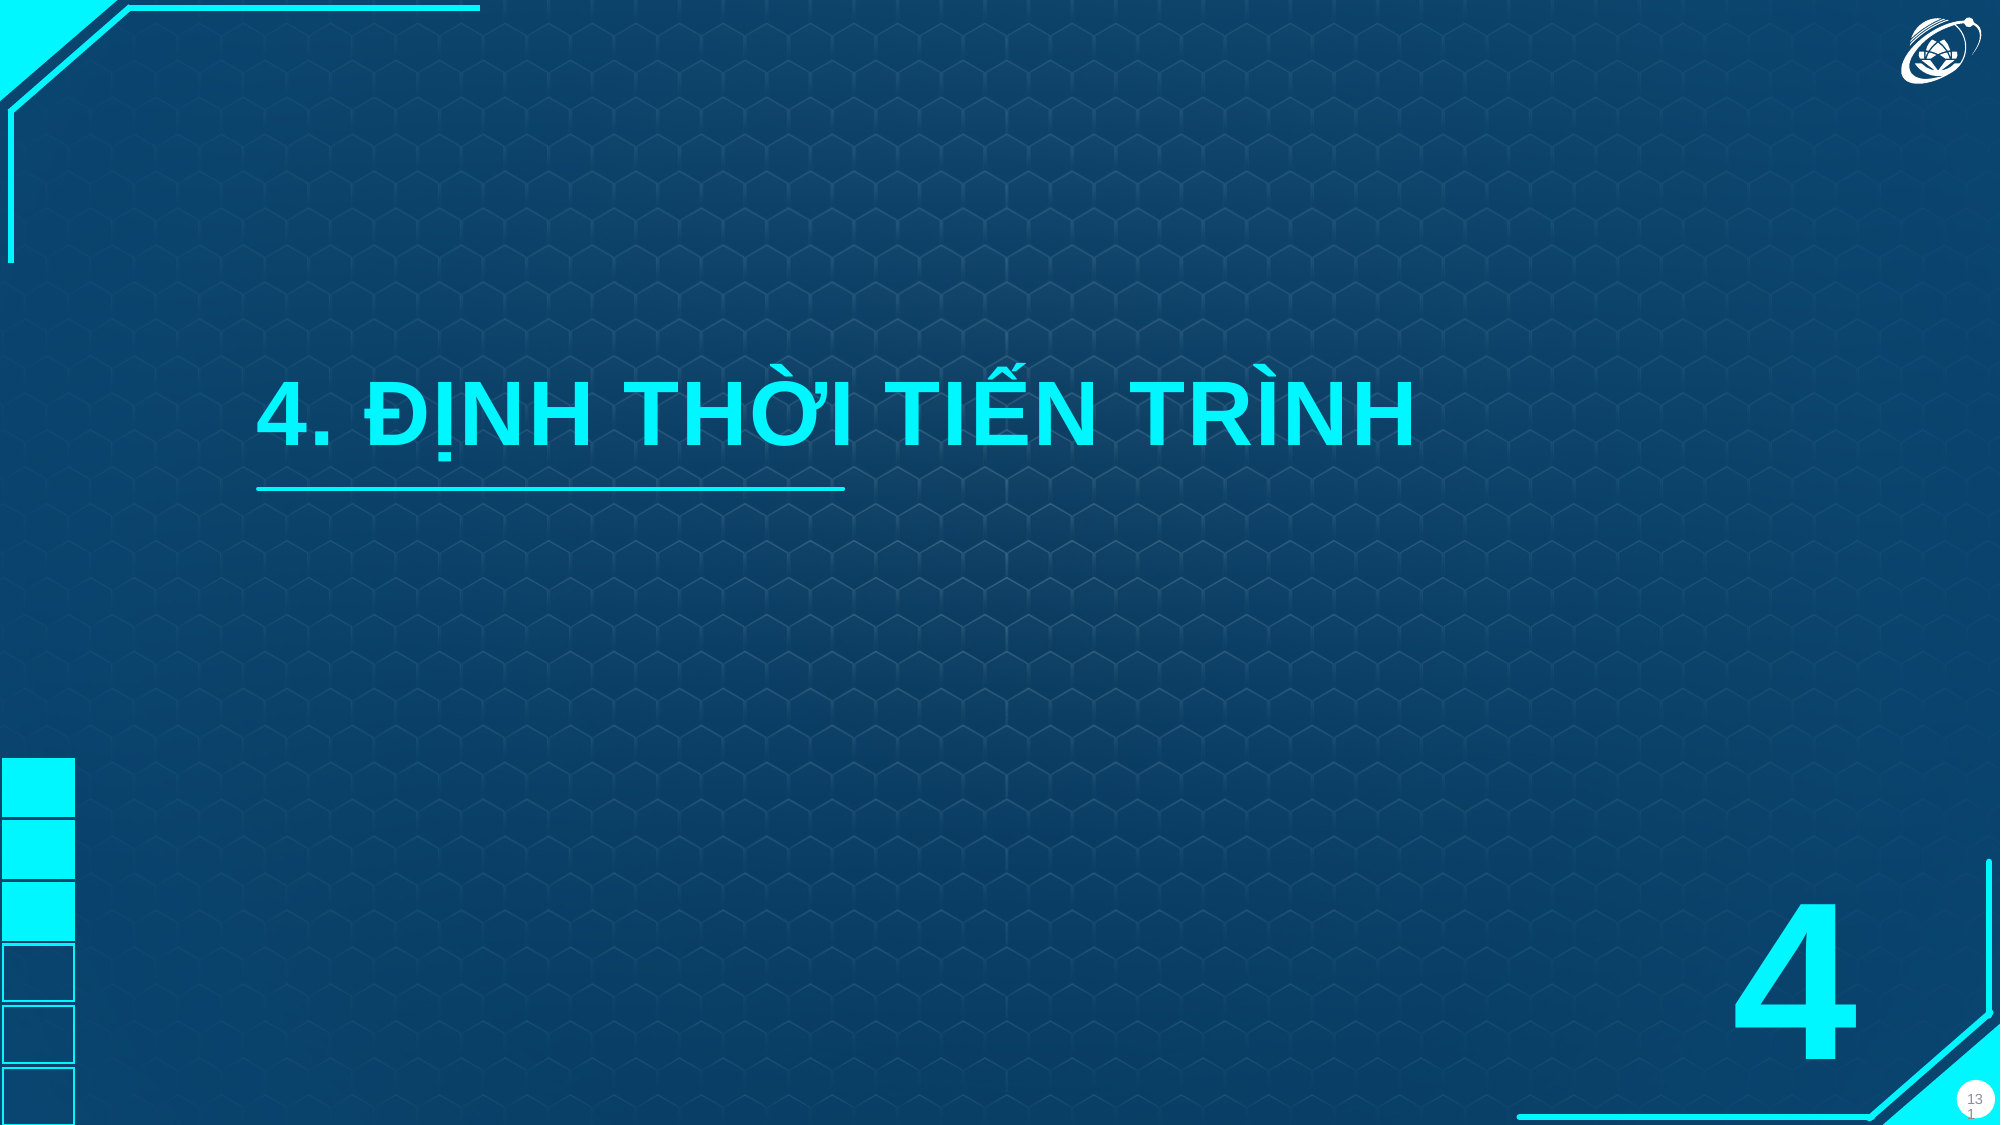

4. ĐỊNH THỜI TIẾN TRÌNH

4
131